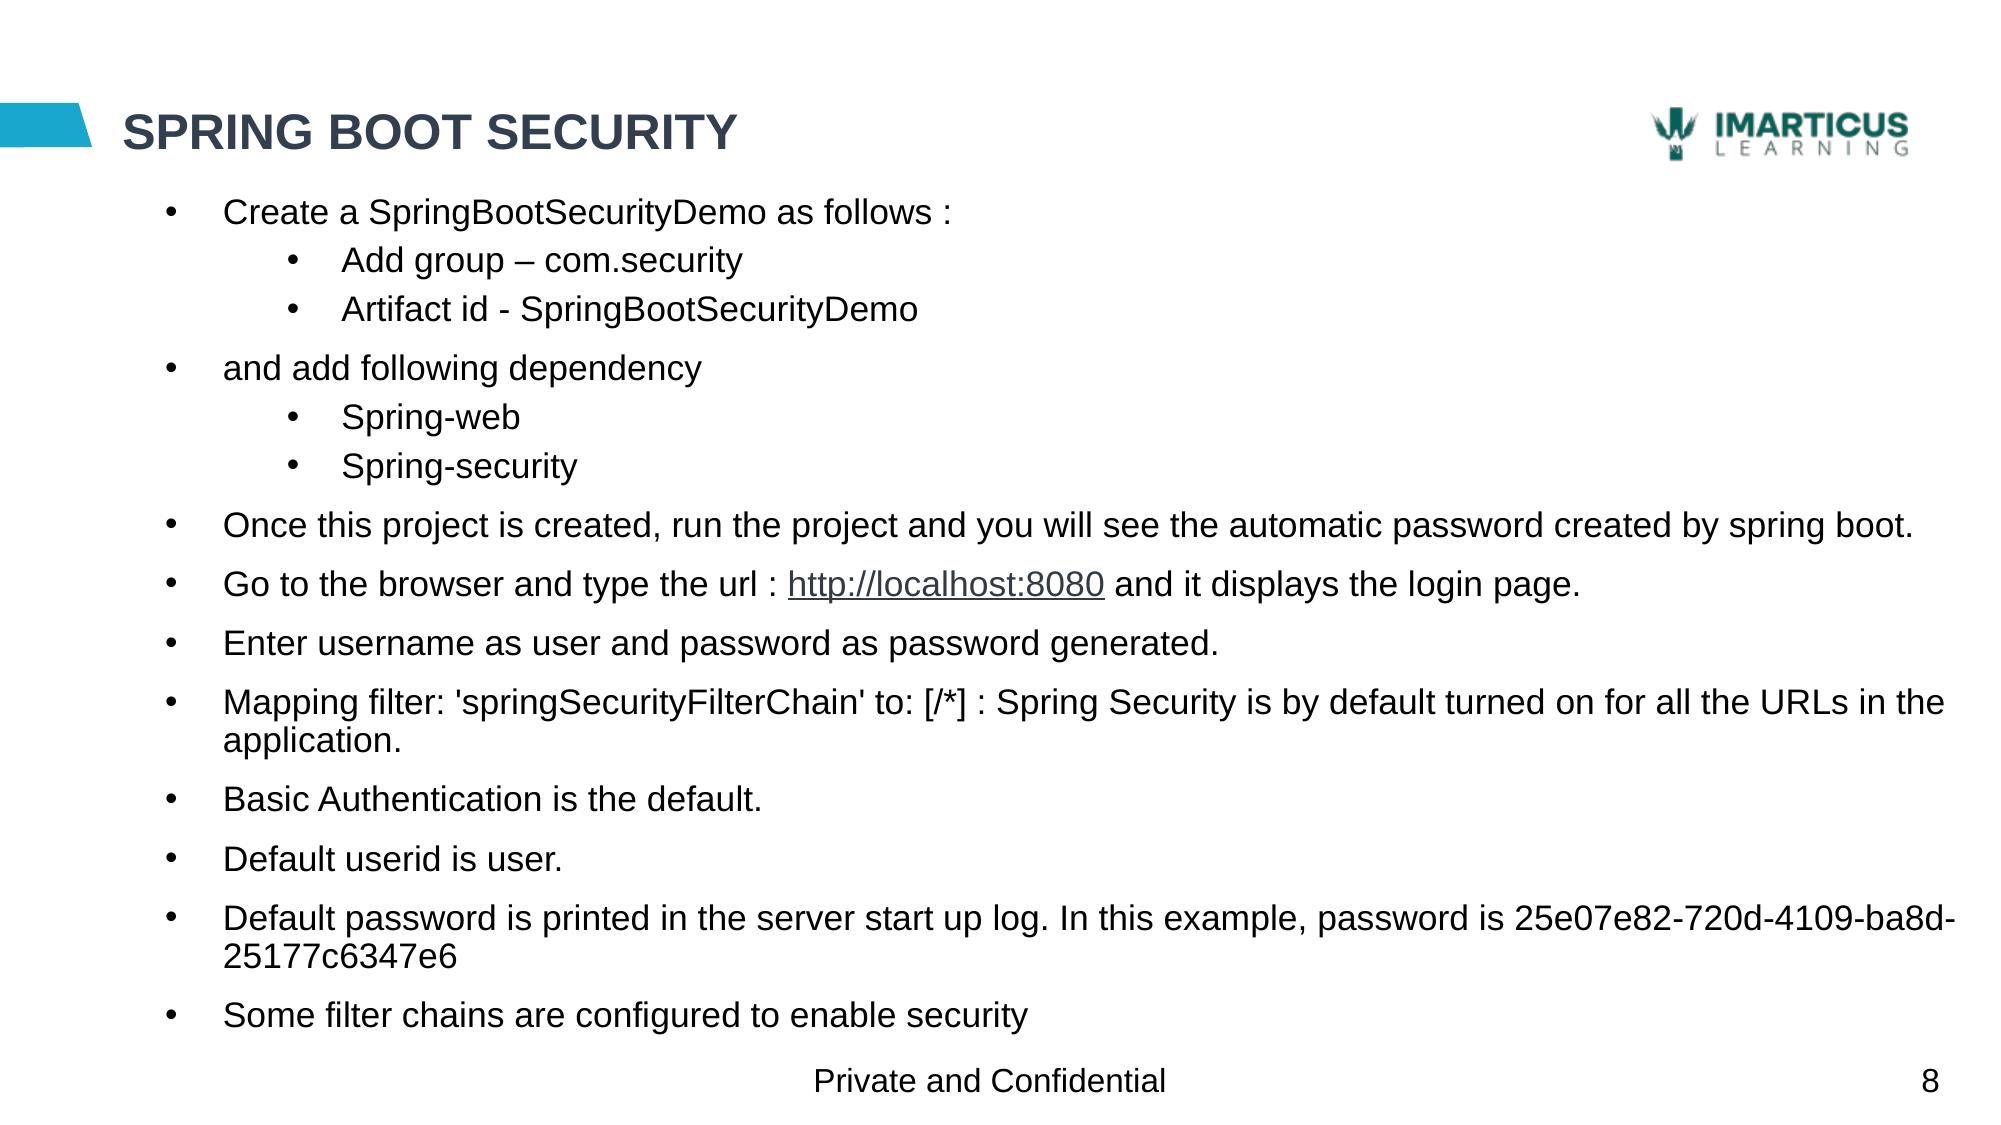

# SPRING BOOT SECURITY
Create a SpringBootSecurityDemo as follows :
Add group – com.security
Artifact id - SpringBootSecurityDemo
and add following dependency
Spring-web
Spring-security
Once this project is created, run the project and you will see the automatic password created by spring boot.
Go to the browser and type the url : http://localhost:8080 and it displays the login page.
Enter username as user and password as password generated.
Mapping filter: 'springSecurityFilterChain' to: [/*] : Spring Security is by default turned on for all the URLs in the application.
Basic Authentication is the default.
Default userid is user.
Default password is printed in the server start up log. In this example, password is 25e07e82-720d-4109-ba8d-25177c6347e6
Some filter chains are configured to enable security